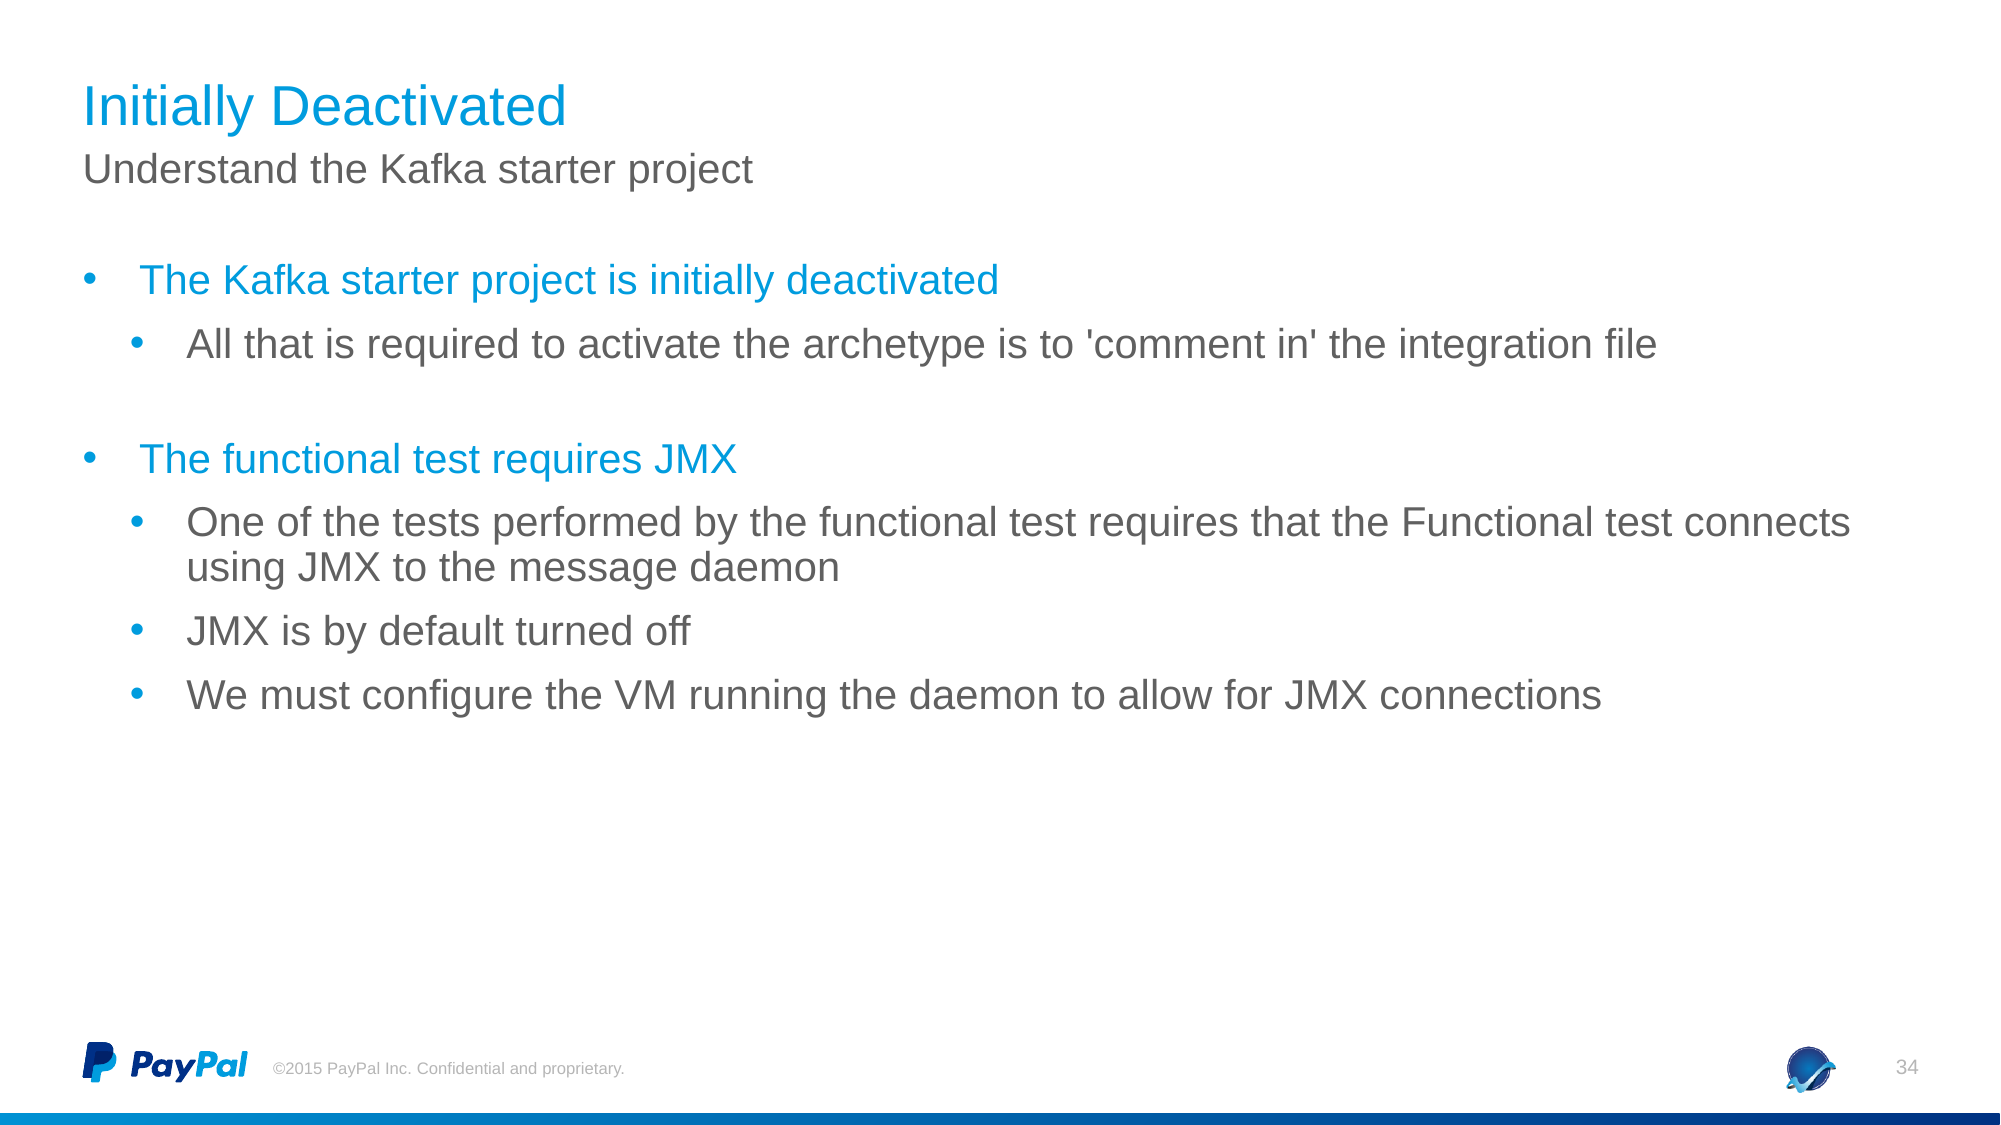

# Initially Deactivated
Understand the Kafka starter project
The Kafka starter project is initially deactivated
All that is required to activate the archetype is to 'comment in' the integration file

The functional test requires JMX
One of the tests performed by the functional test requires that the Functional test connects using JMX to the message daemon
JMX is by default turned off
We must configure the VM running the daemon to allow for JMX connections
©2015 PayPal Inc. Confidential and proprietary.
34